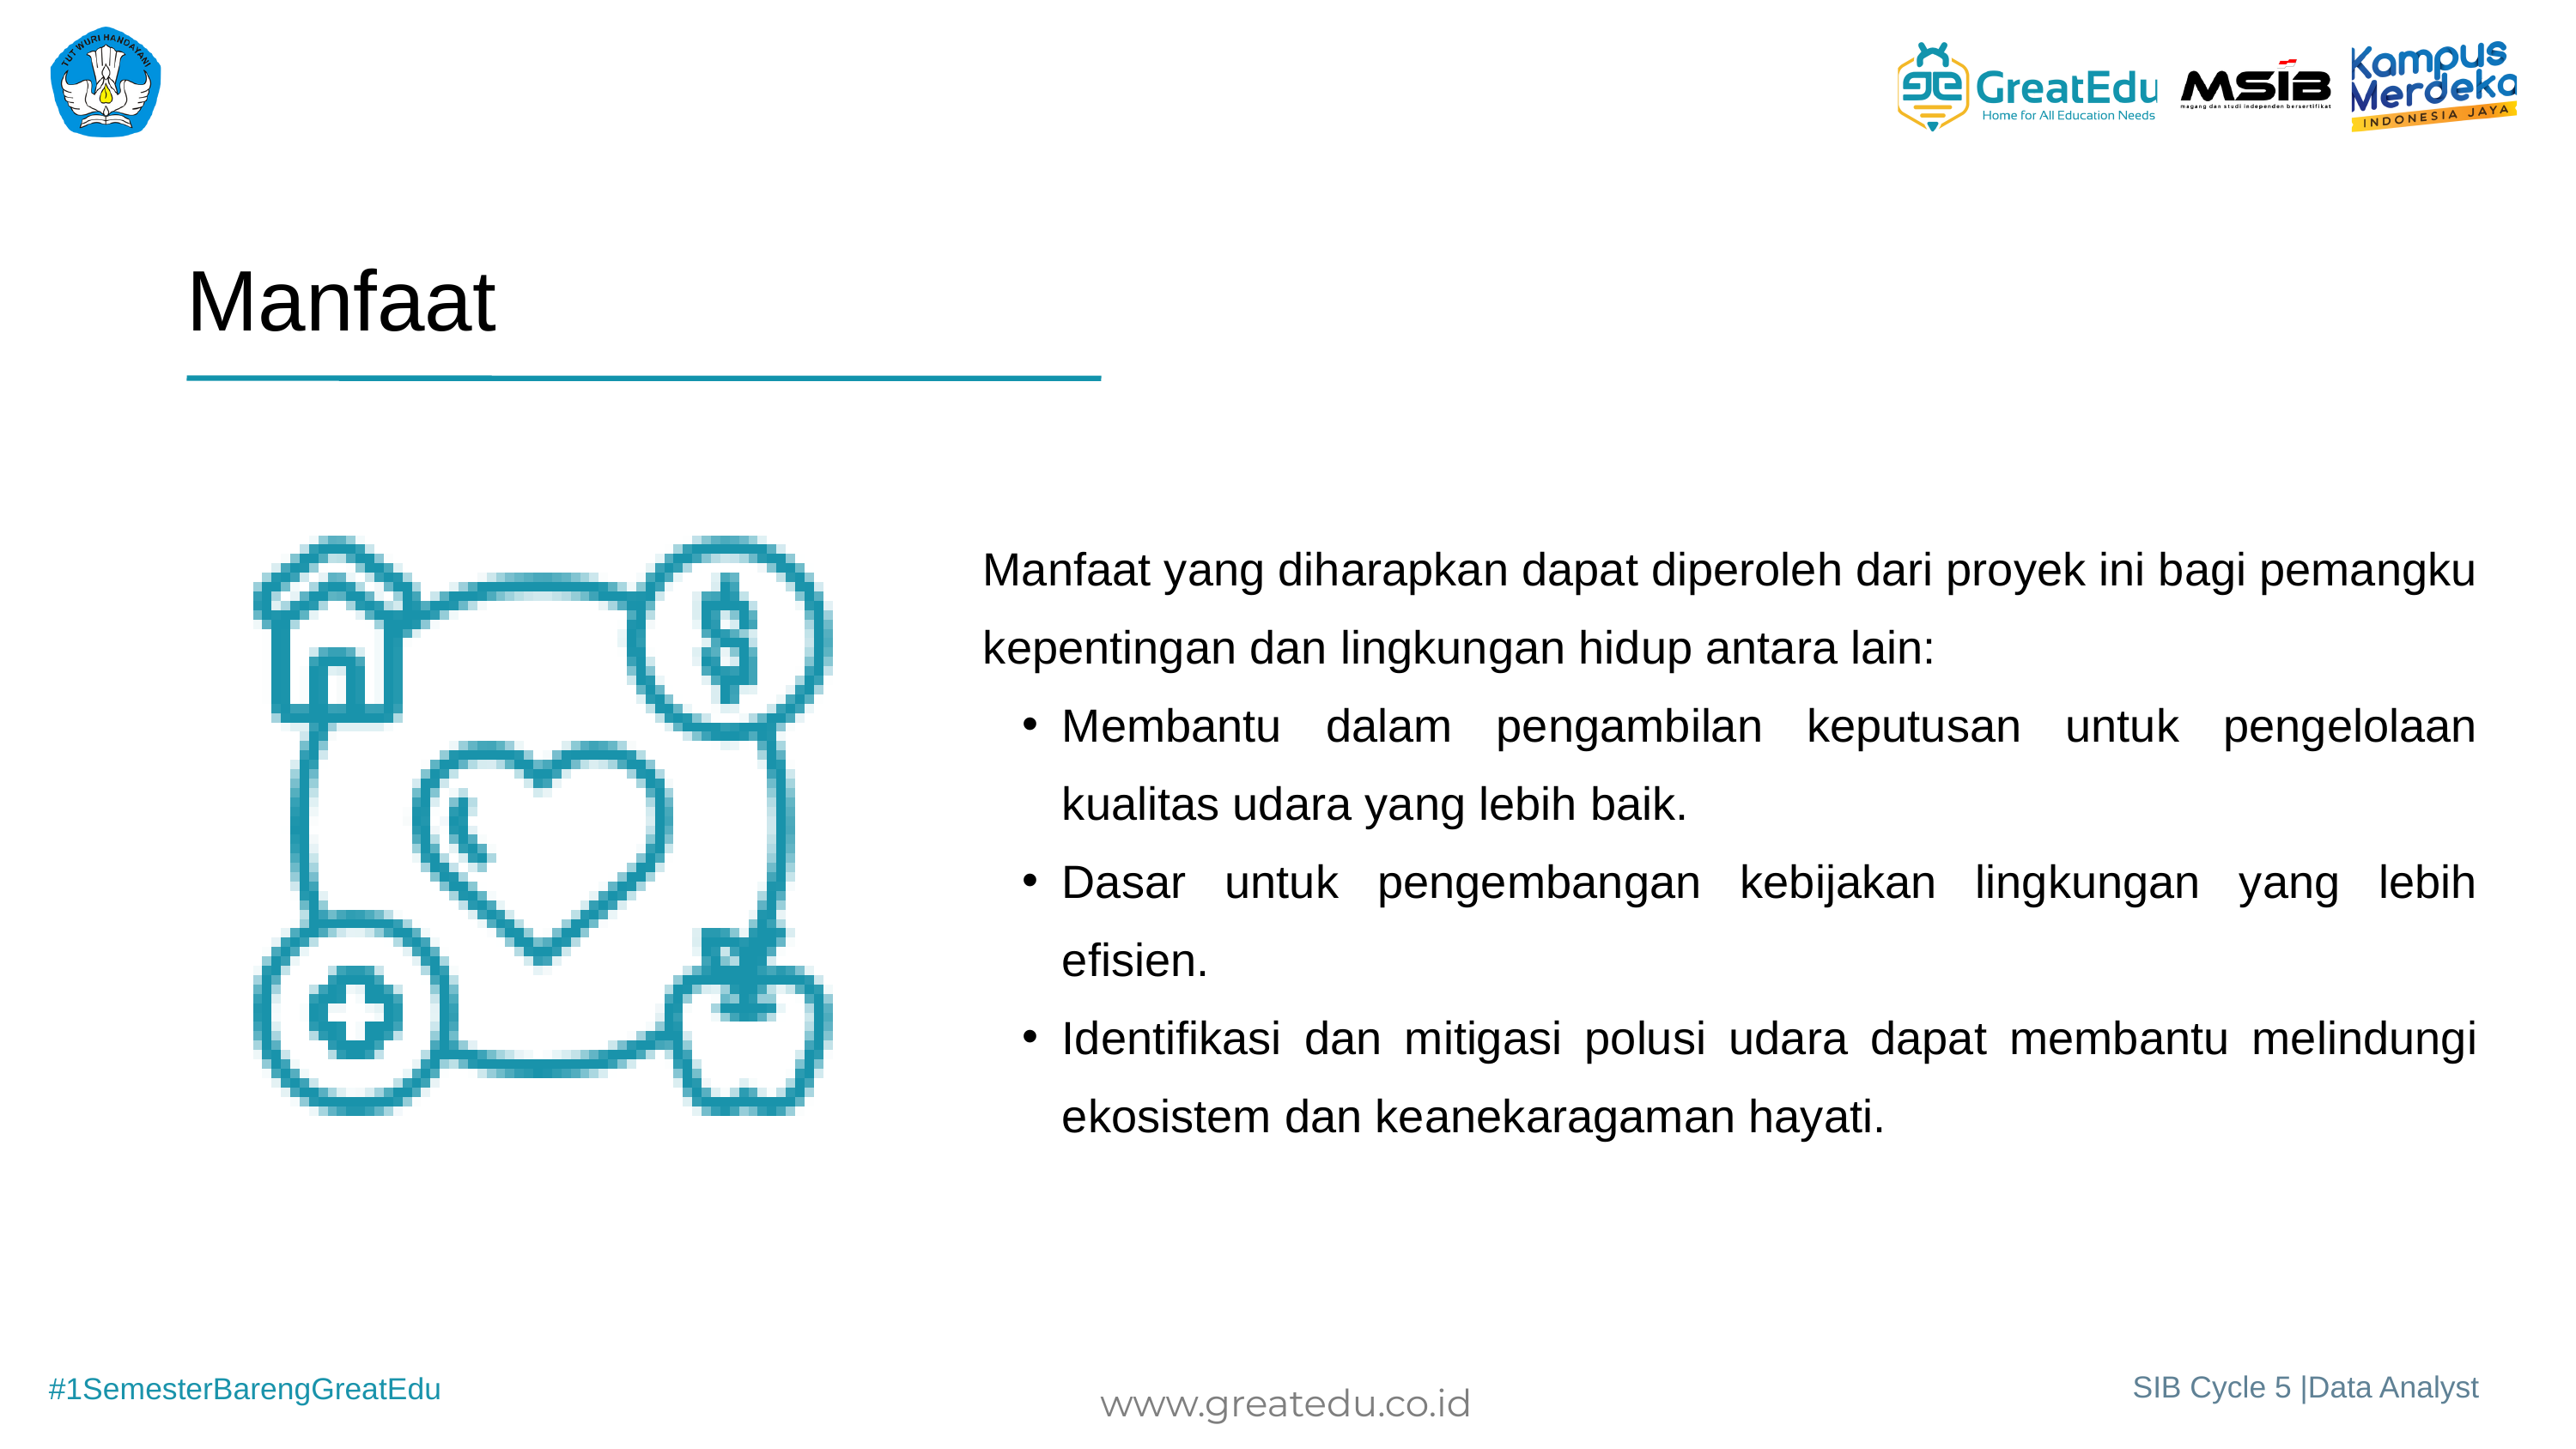

Manfaat

Manfaat yang diharapkan dapat diperoleh dari proyek ini bagi pemangku kepentingan dan lingkungan hidup antara lain:
Membantu dalam pengambilan keputusan untuk pengelolaan kualitas udara yang lebih baik.
Dasar untuk pengembangan kebijakan lingkungan yang lebih efisien.
Identifikasi dan mitigasi polusi udara dapat membantu melindungi ekosistem dan keanekaragaman hayati.

www.greatedu.co.id
SIB Cycle 5 |Data Analyst
#1SemesterBarengGreatEdu